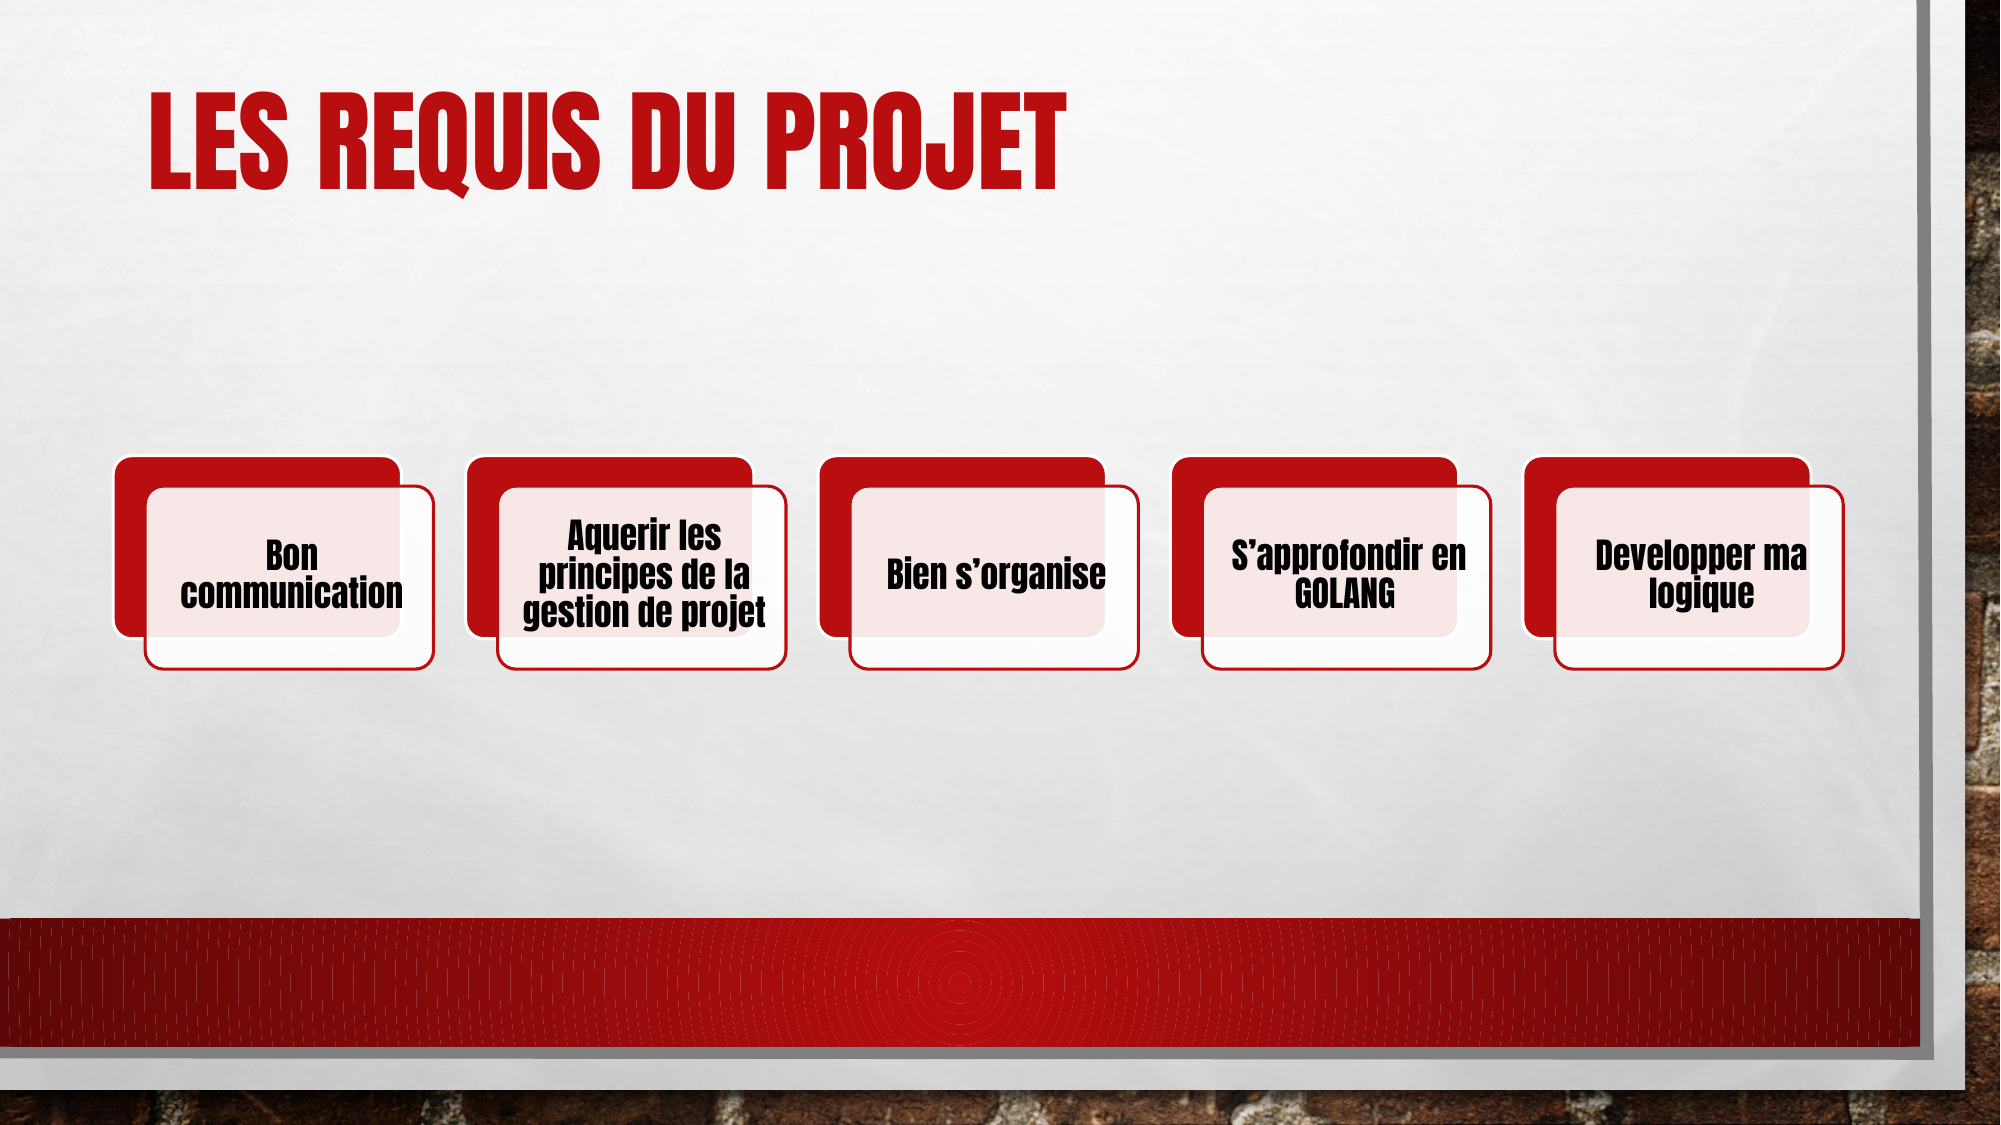

# Les requis du projet
Bon communication
Aquerir les principes de la gestion de projet
Bien s’organise
S’approfondir en GOLANG
Developper ma logique